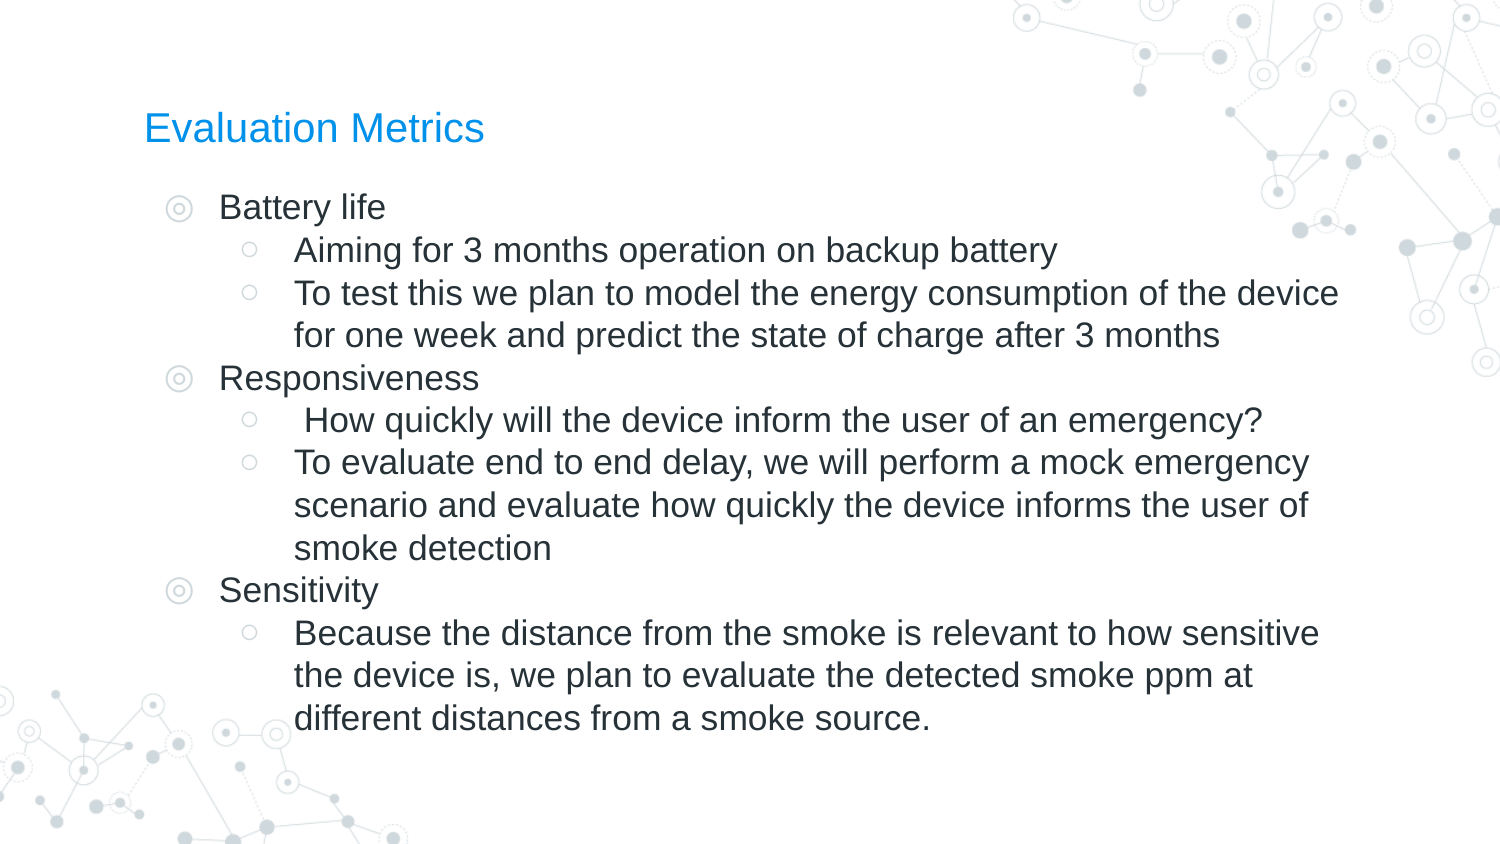

# Evaluation Metrics
Battery life
Aiming for 3 months operation on backup battery
To test this we plan to model the energy consumption of the device for one week and predict the state of charge after 3 months
Responsiveness
 How quickly will the device inform the user of an emergency?
To evaluate end to end delay, we will perform a mock emergency scenario and evaluate how quickly the device informs the user of smoke detection
Sensitivity
Because the distance from the smoke is relevant to how sensitive the device is, we plan to evaluate the detected smoke ppm at different distances from a smoke source.